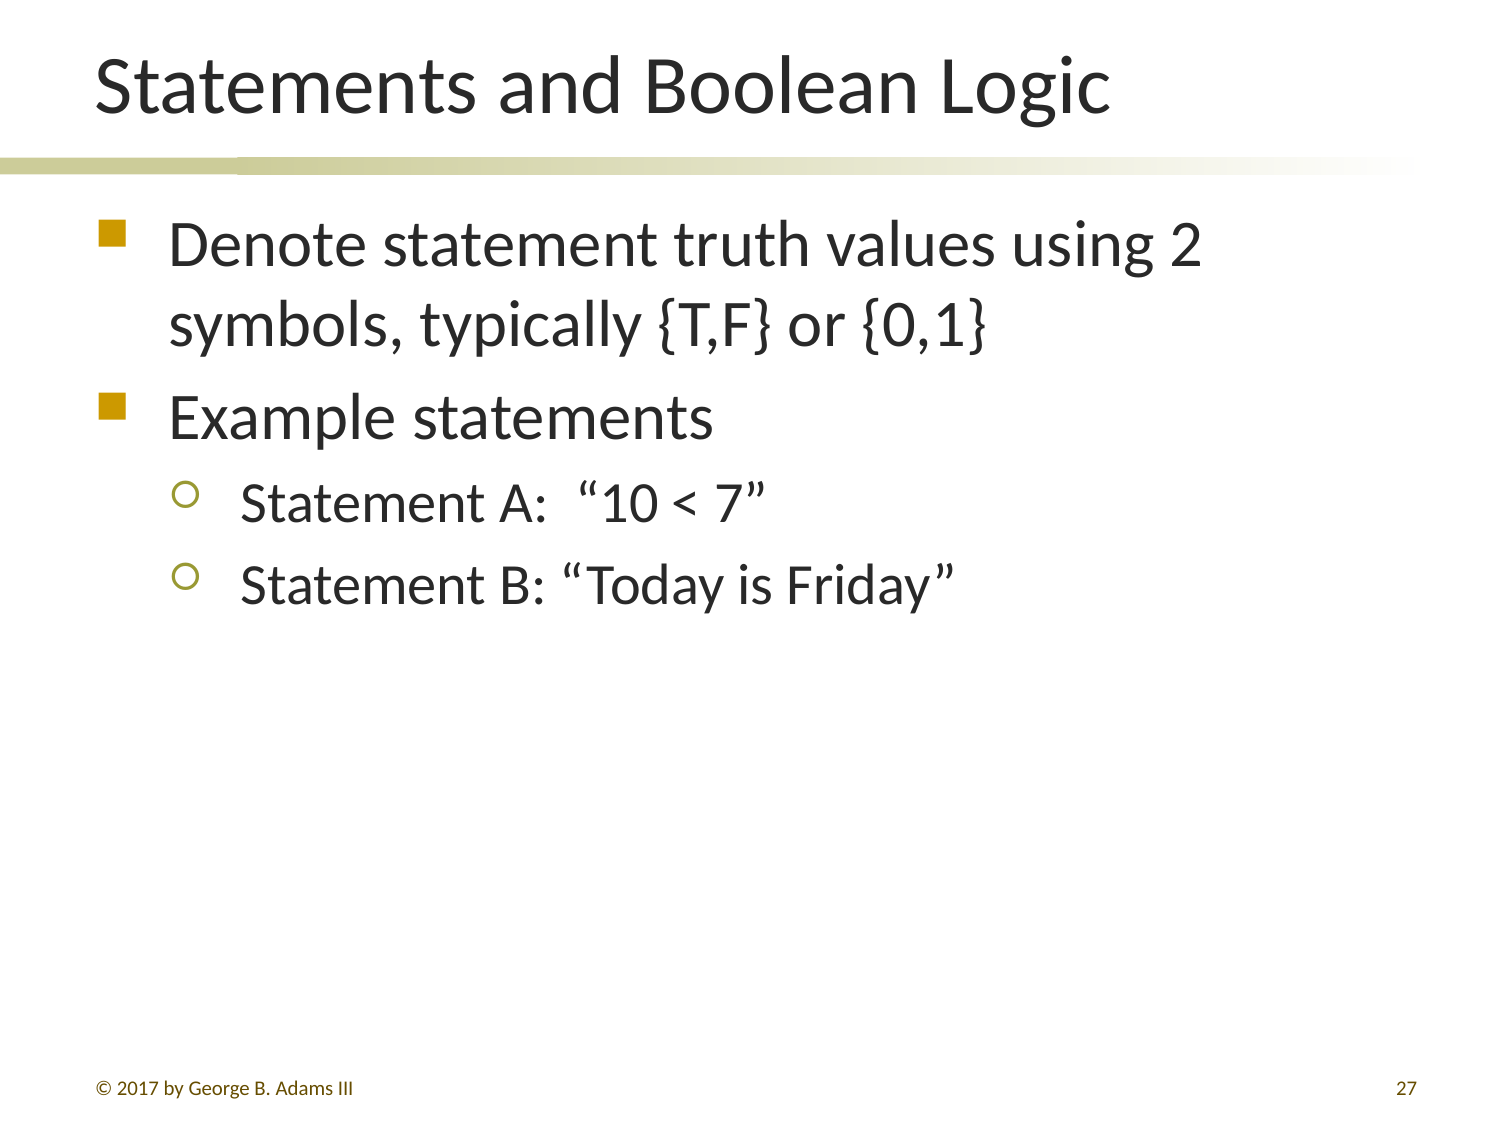

# Statements and Boolean Logic
Denote statement truth values using 2 symbols, typically {T,F} or {0,1}
Example statements
Statement A:  “10 < 7”
Statement B: “Today is Friday”

© 2017 by George B. Adams III
27